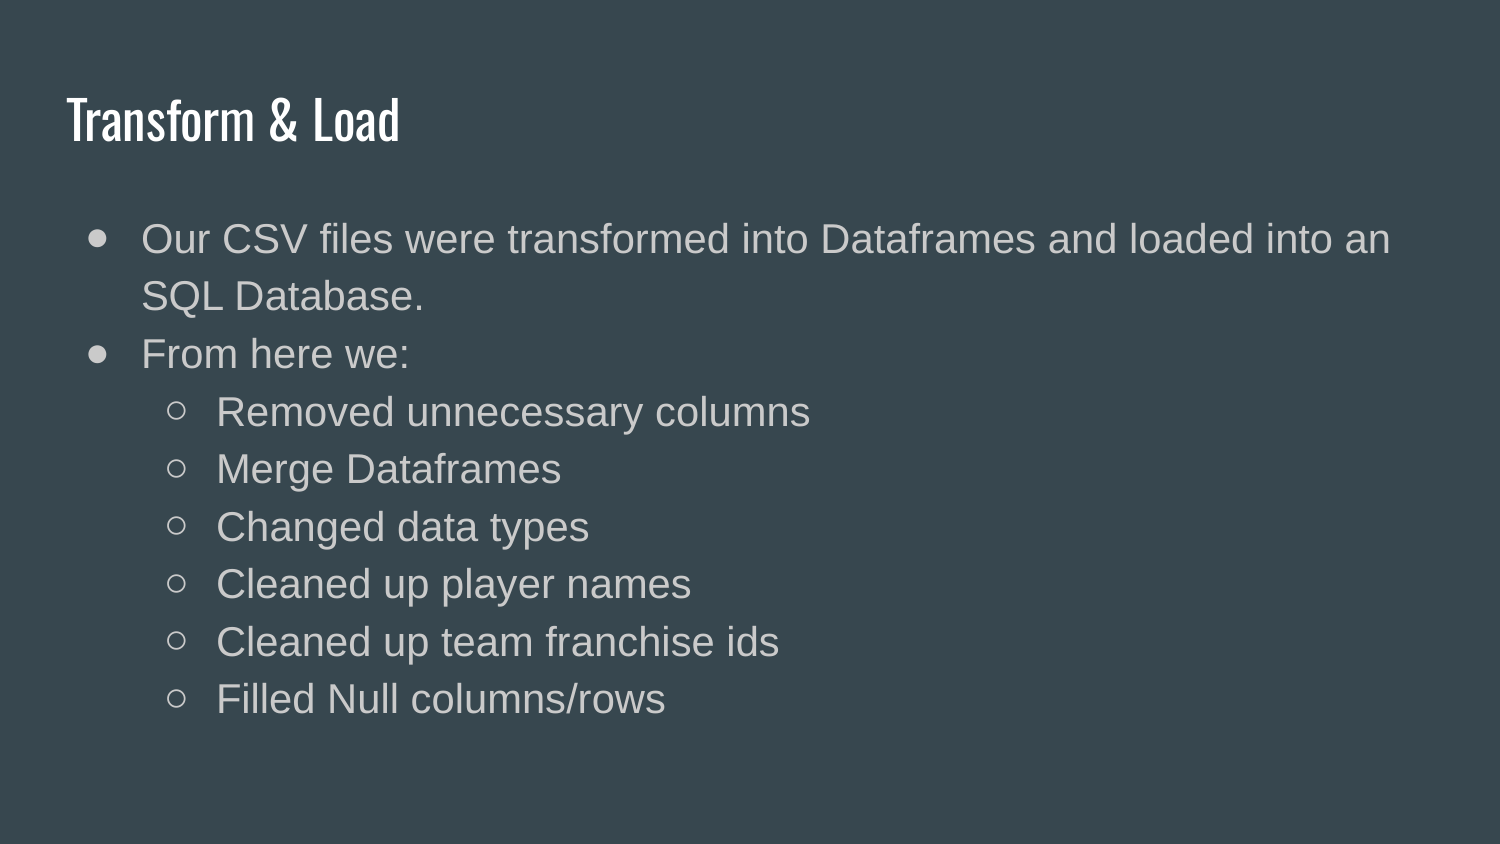

# Transform & Load
Our CSV files were transformed into Dataframes and loaded into an SQL Database.
From here we:
Removed unnecessary columns
Merge Dataframes
Changed data types
Cleaned up player names
Cleaned up team franchise ids
Filled Null columns/rows